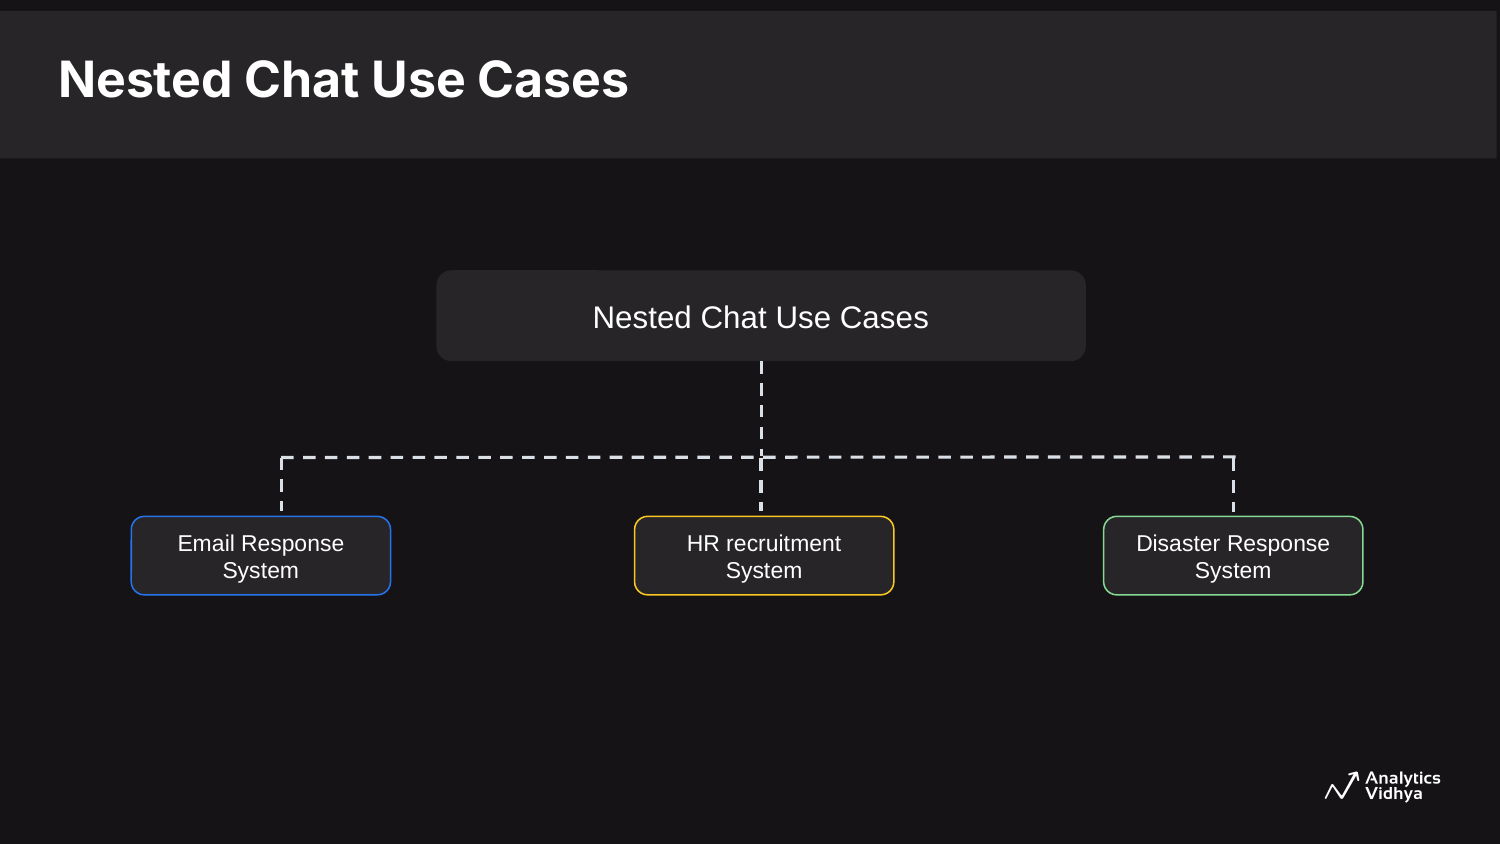

Nested Chat Use Cases
Nested Chat Use Cases
Email Response System
HR recruitment System
Disaster Response System